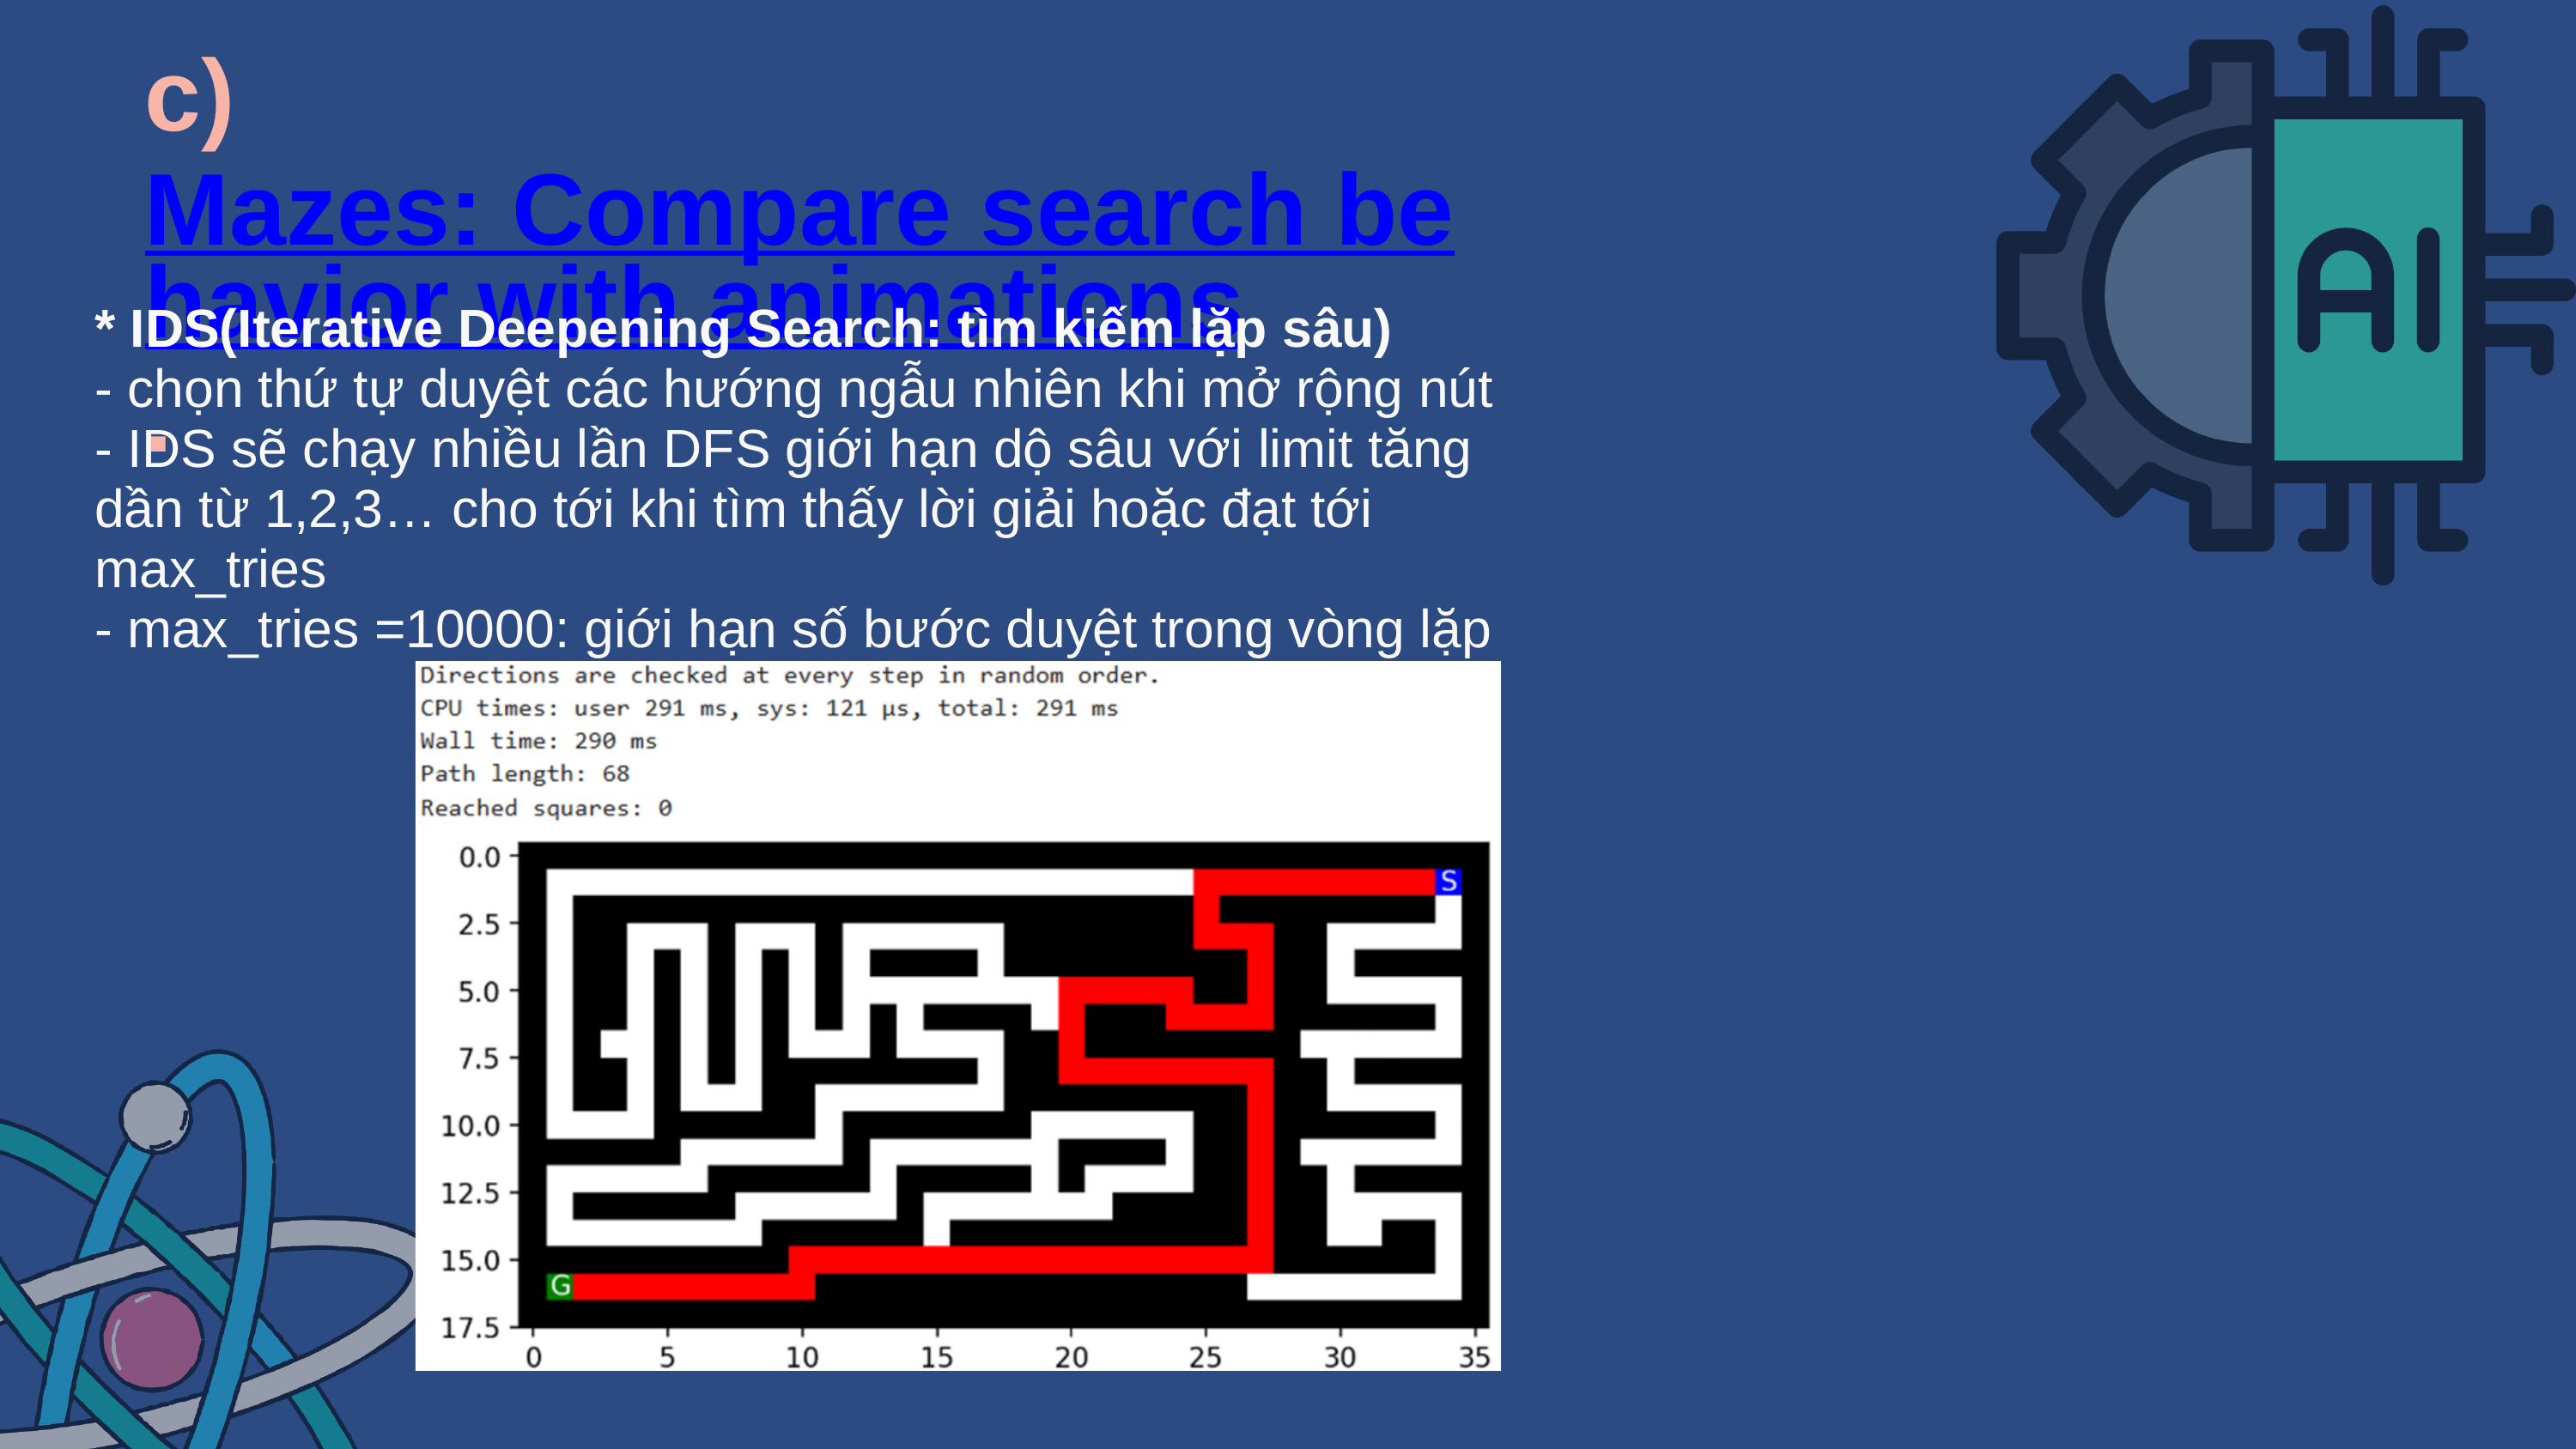

c) Mazes: Compare search behavior with animations.

* IDS(Iterative Deepening Search: tìm kiếm lặp sâu)
- chọn thứ tự duyệt các hướng ngẫu nhiên khi mở rộng nút
- IDS sẽ chạy nhiều lần DFS giới hạn dộ sâu với limit tăng dần từ 1,2,3… cho tới khi tìm thấy lời giải hoặc đạt tới max_tries
- max_tries =10000: giới hạn số bước duyệt trong vòng lặp